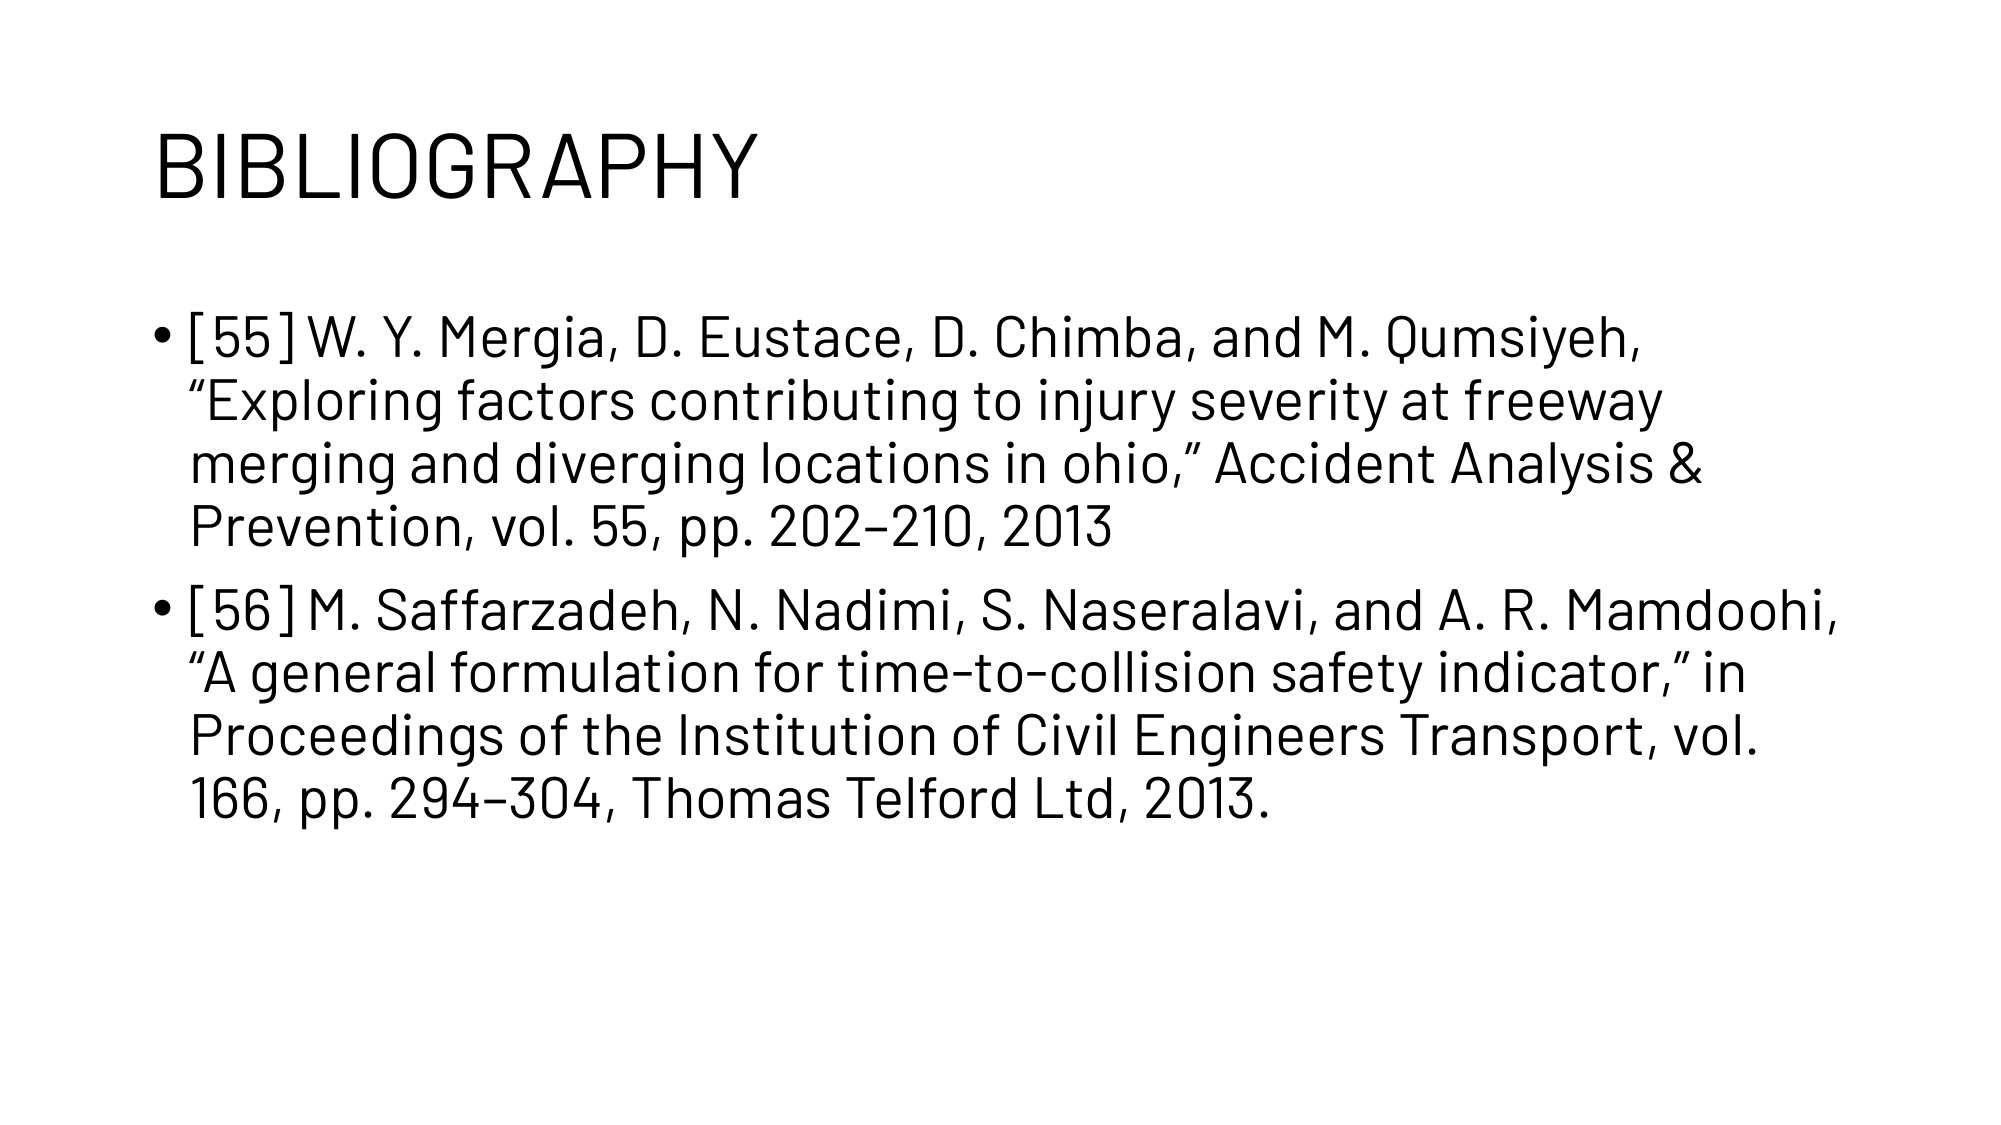

# BIBLIOGRAPHY
[55] W. Y. Mergia, D. Eustace, D. Chimba, and M. Qumsiyeh, “Exploring factors contributing to injury severity at freeway merging and diverging locations in ohio,” Accident Analysis & Prevention, vol. 55, pp. 202–210, 2013
[56] M. Saffarzadeh, N. Nadimi, S. Naseralavi, and A. R. Mamdoohi, “A general formulation for time-to-collision safety indicator,” in Proceedings of the Institution of Civil Engineers Transport, vol. 166, pp. 294–304, Thomas Telford Ltd, 2013.